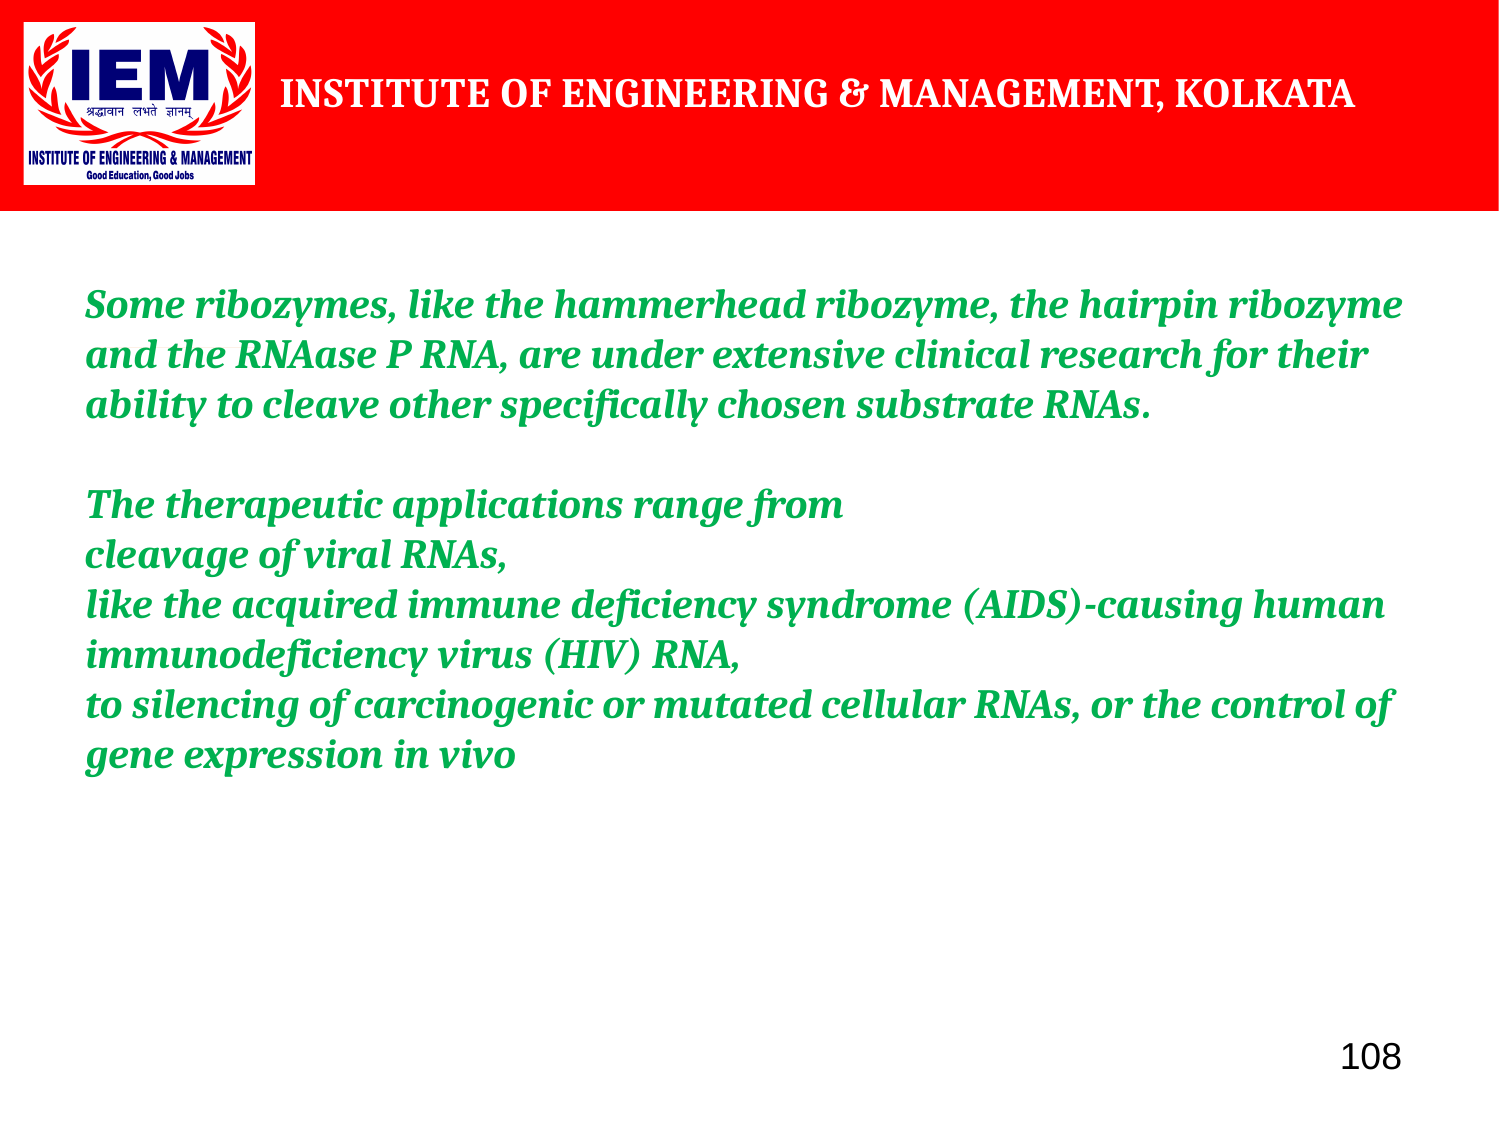

Some ribozymes, like the hammerhead ribozyme, the hairpin ribozyme and the RNAase P RNA, are under extensive clinical research for their ability to cleave other specifically chosen substrate RNAs.

The therapeutic applications range from
cleavage of viral RNAs,
like the acquired immune deficiency syndrome (AIDS)-causing human immunodeficiency virus (HIV) RNA,
to silencing of carcinogenic or mutated cellular RNAs, or the control of gene expression in vivo